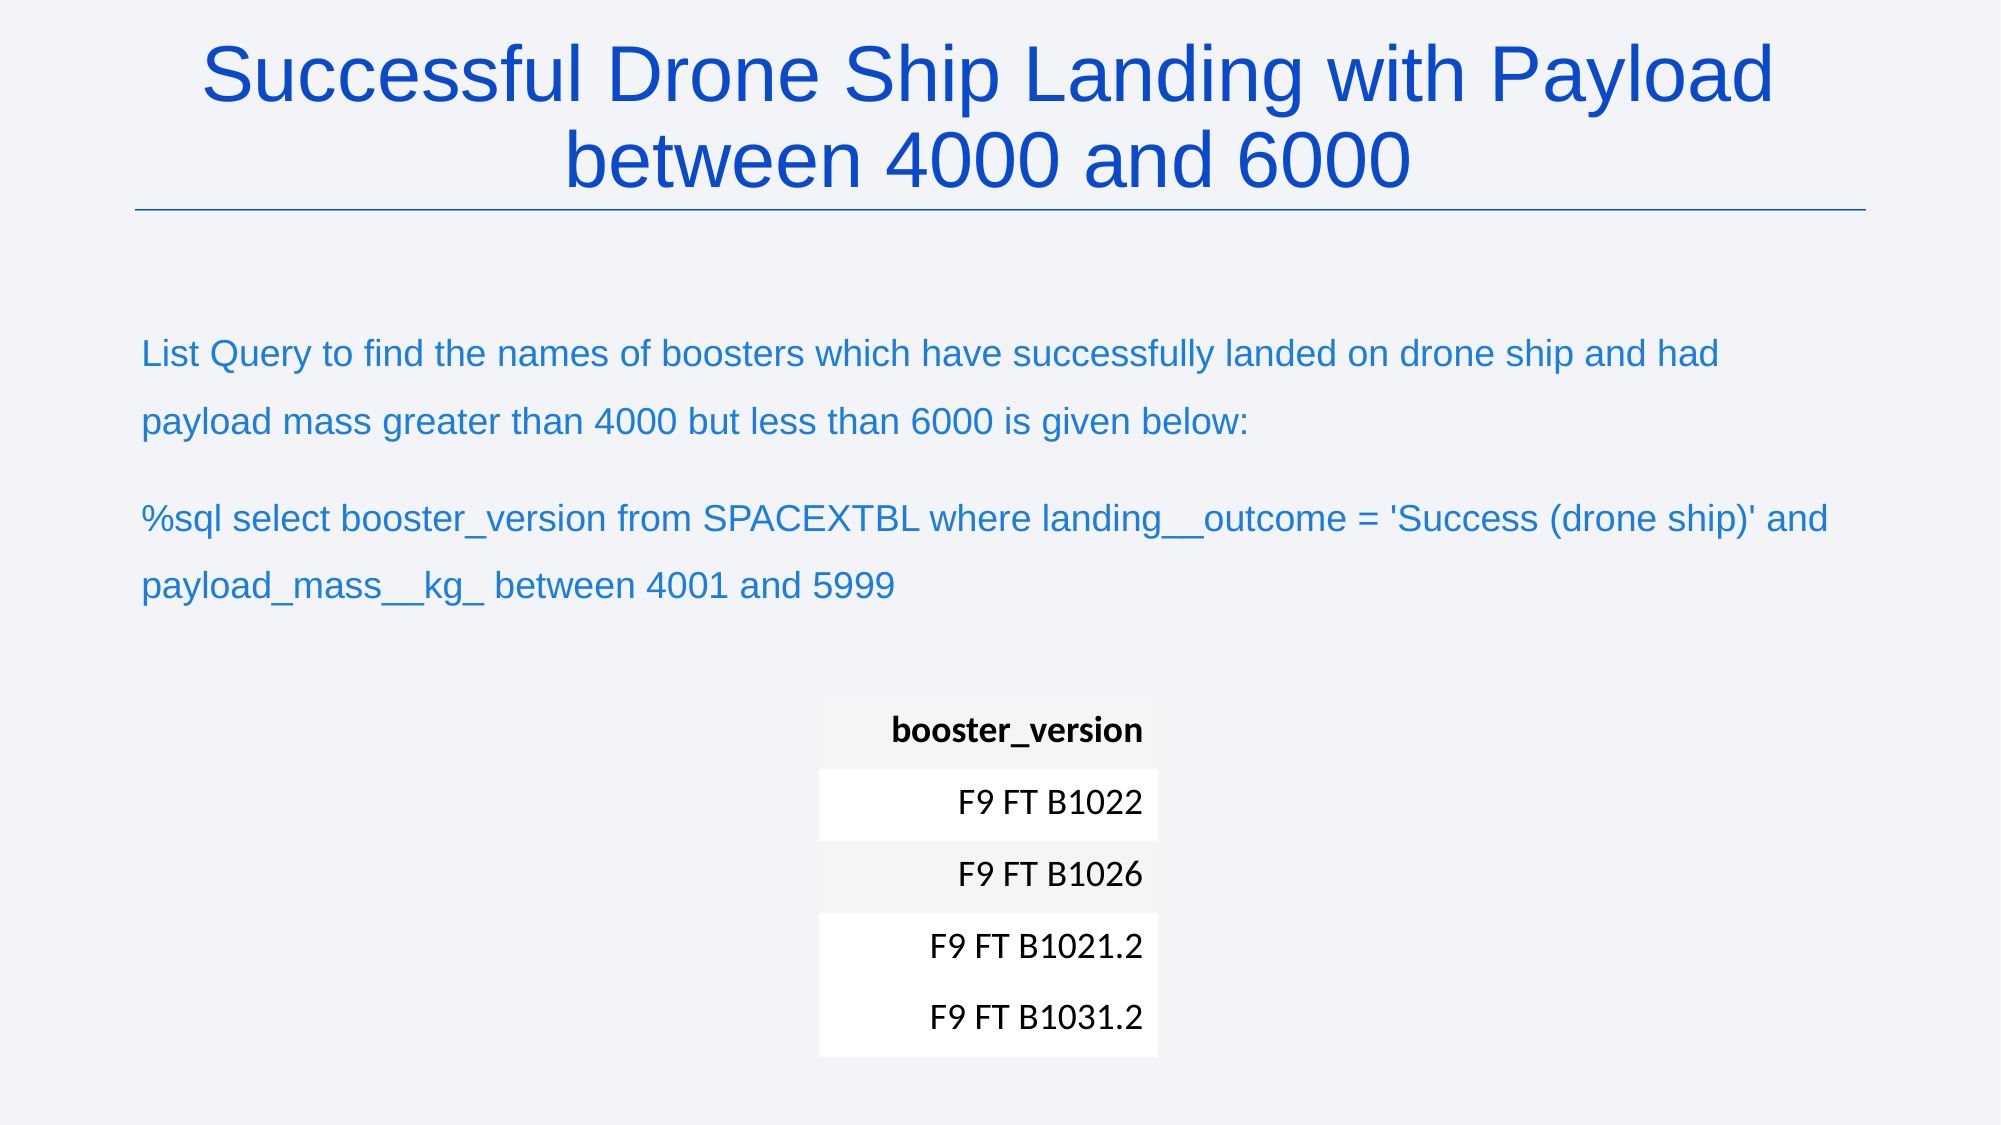

Successful Drone Ship Landing with Payload between 4000 and 6000
List Query to find the names of boosters which have successfully landed on drone ship and had payload mass greater than 4000 but less than 6000 is given below:
%sql select booster_version from SPACEXTBL where landing__outcome = 'Success (drone ship)' and payload_mass__kg_ between 4001 and 5999

| booster\_version |
| --- |
| F9 FT B1022 |
| F9 FT B1026 |
| F9 FT B1021.2 |
| F9 FT B1031.2 |